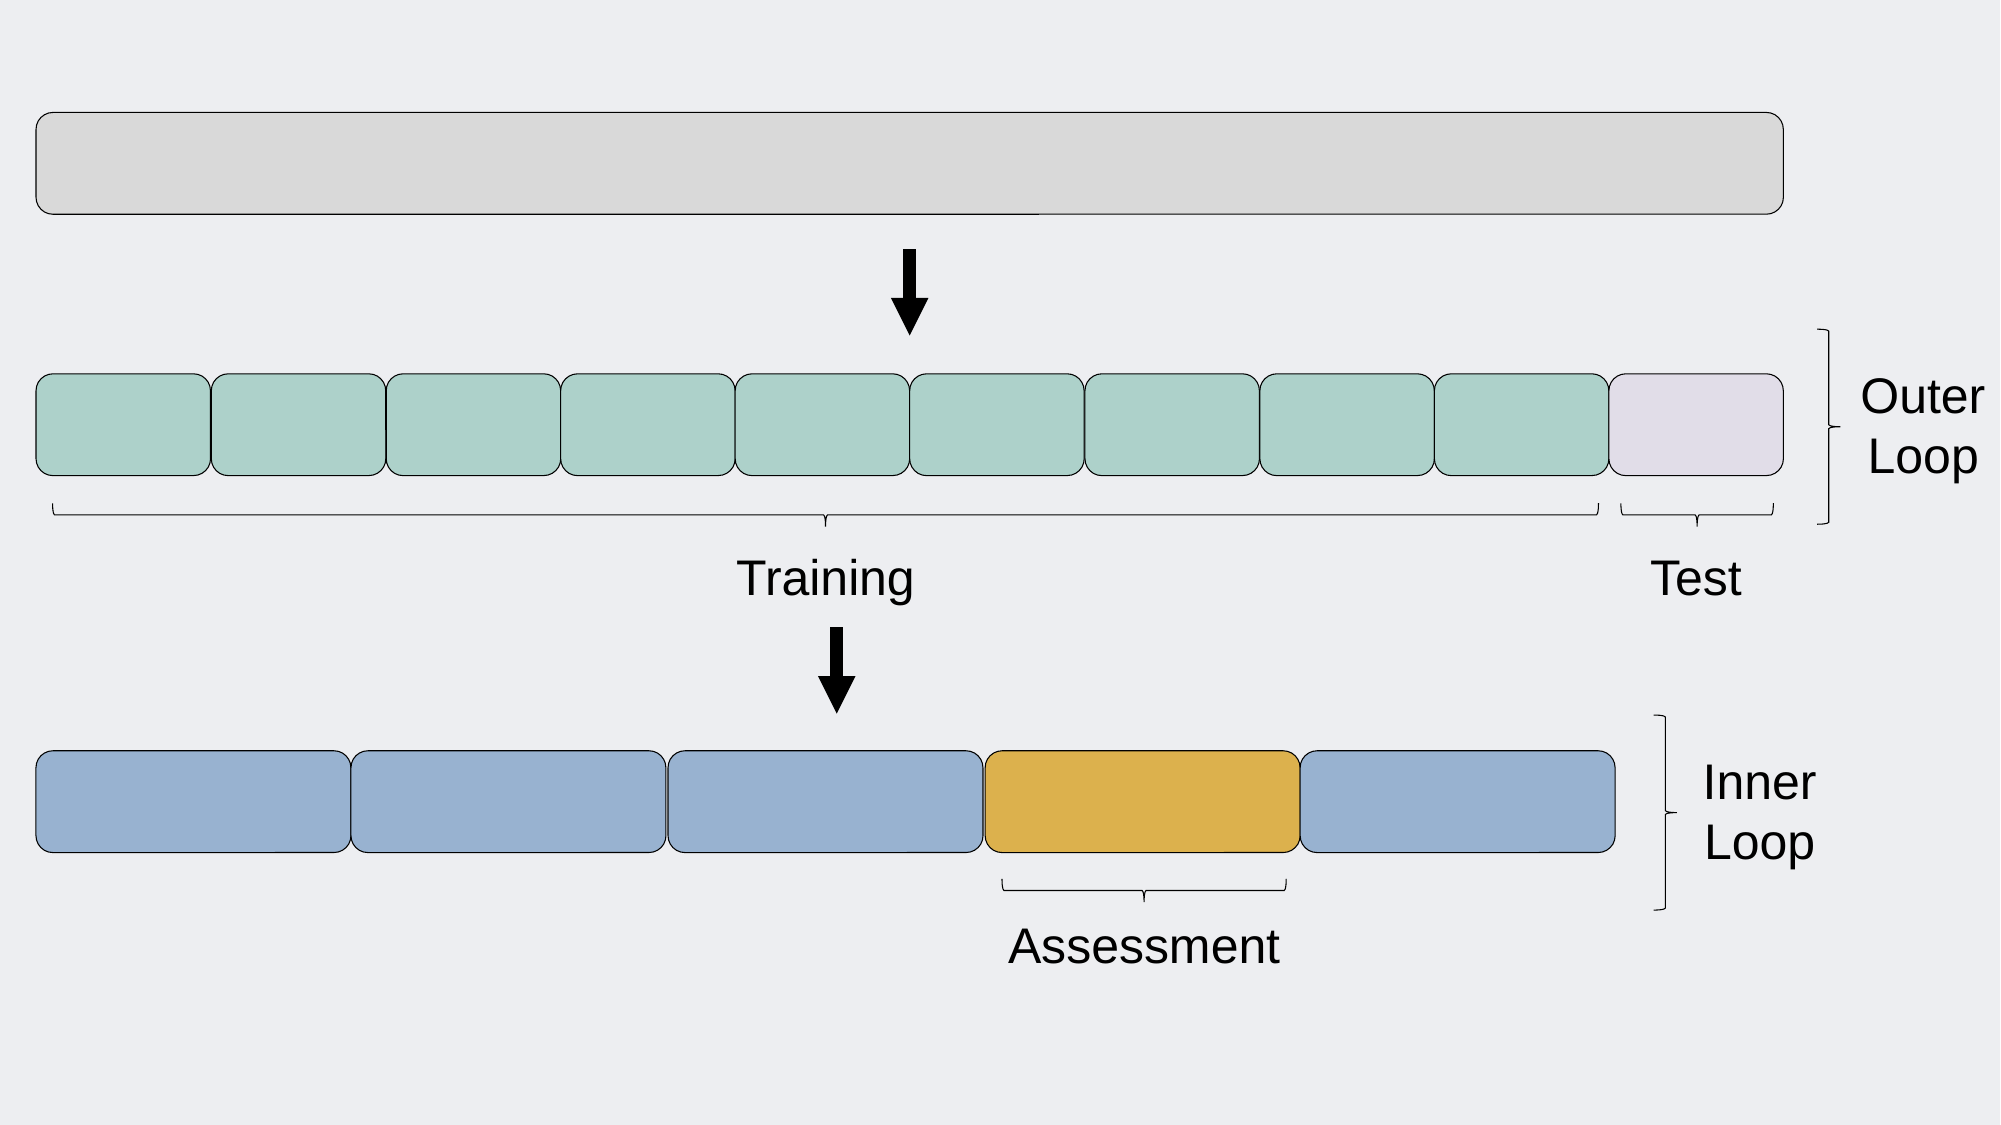

Training
Test

Assessment

Outer Loop

Inner Loop